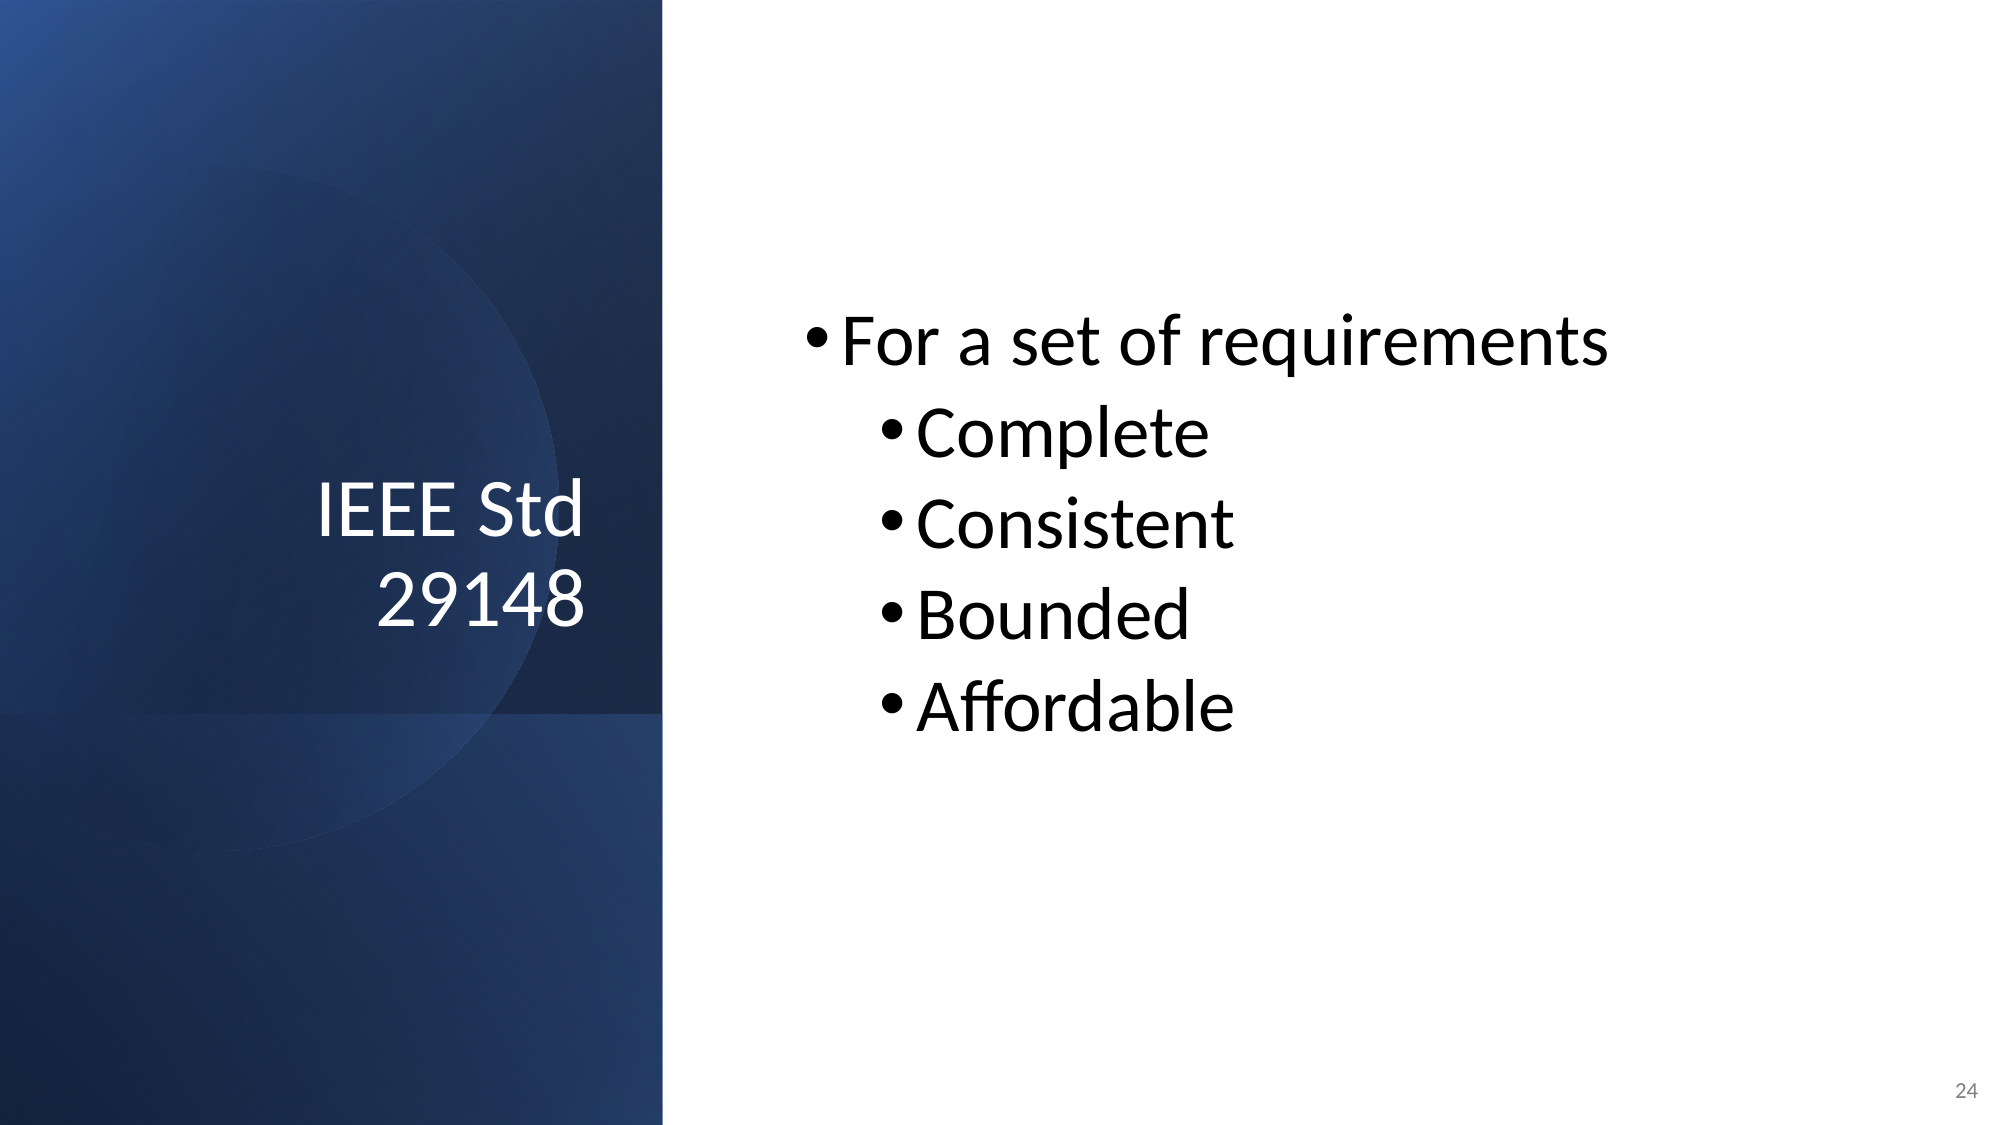

# IEEE Std 29148
For a set of requirements
Complete
Consistent
Bounded
Affordable

24